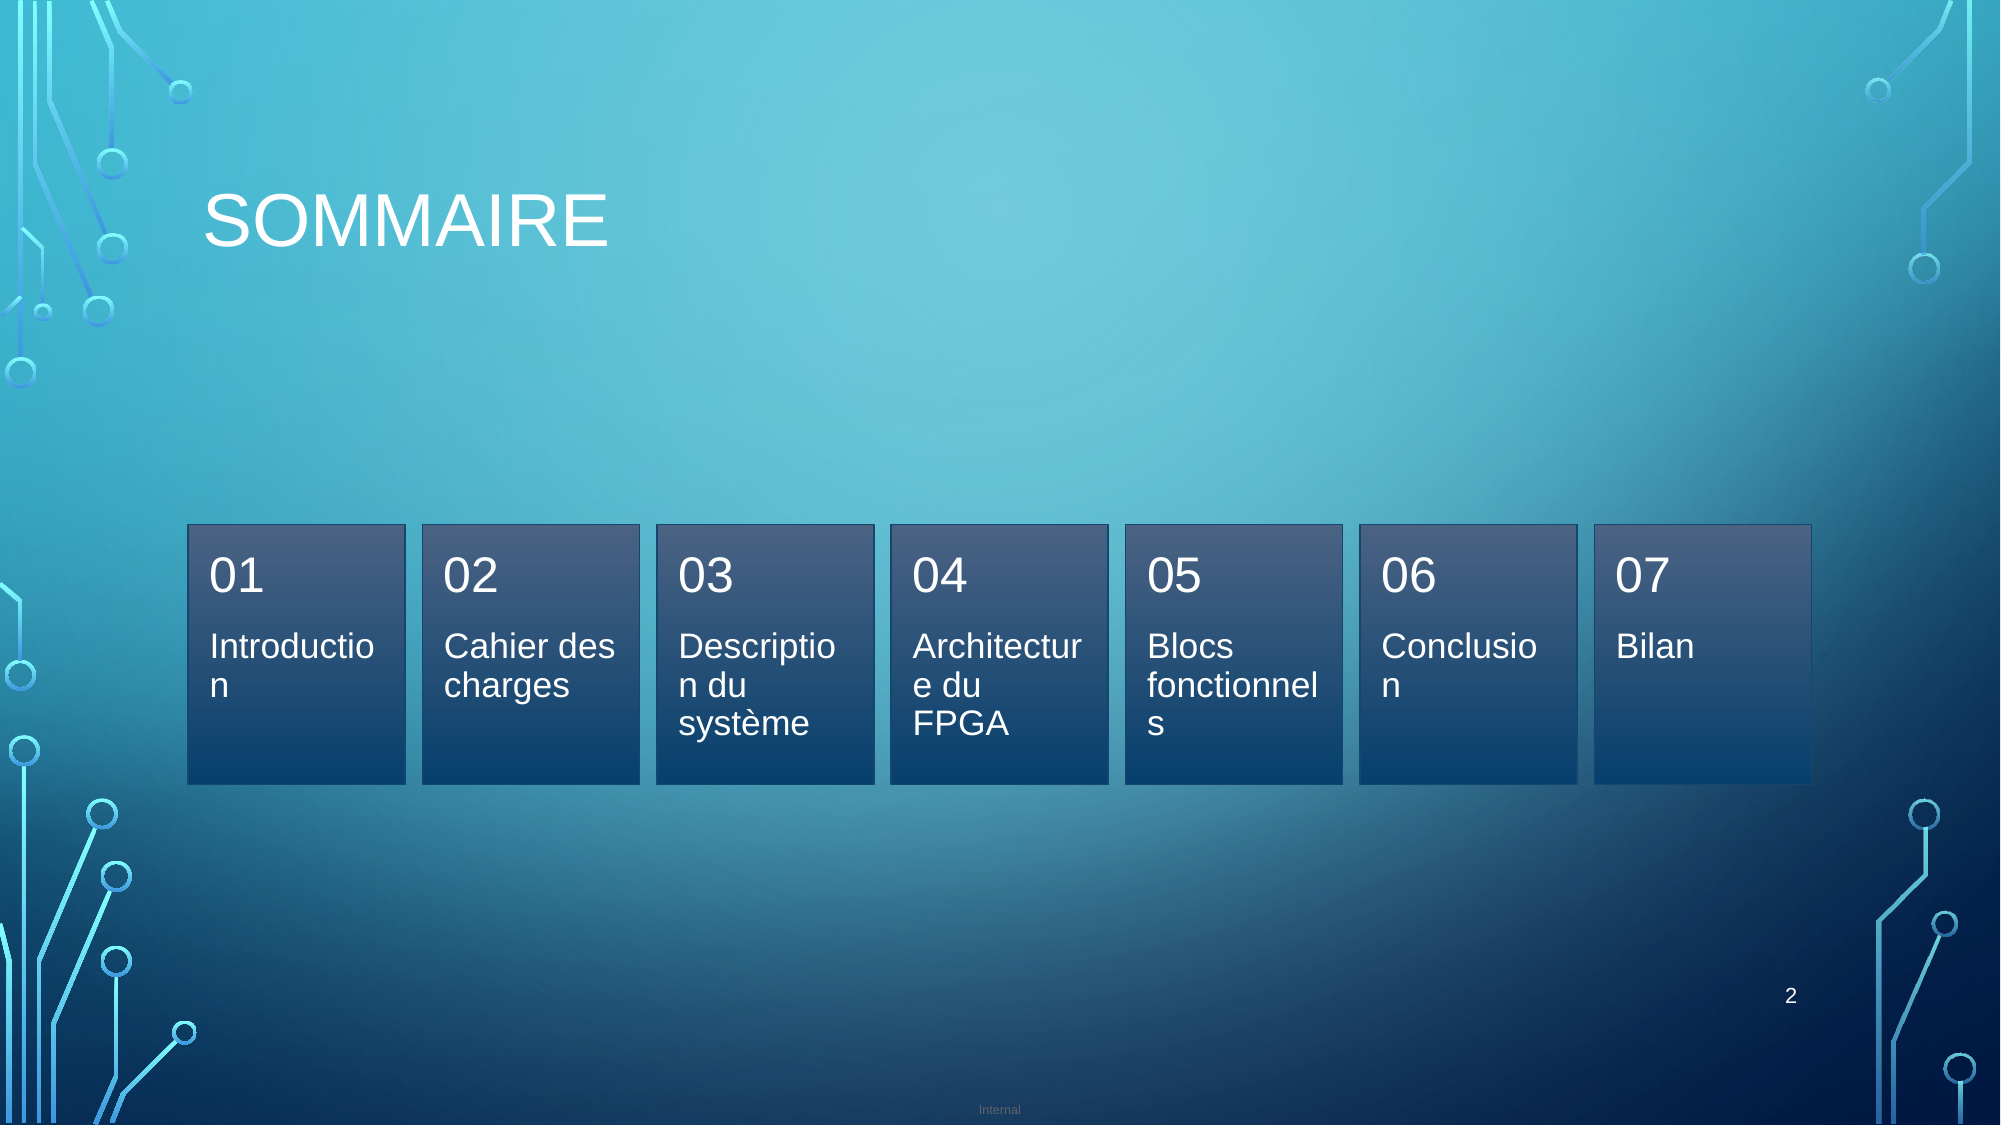

# Sommaire
Introduction
01
Cahier des charges
02
Description du système
03
Architecture du FPGA
04
Blocs fonctionnels
05
Conclusion
06
Bilan
07
2